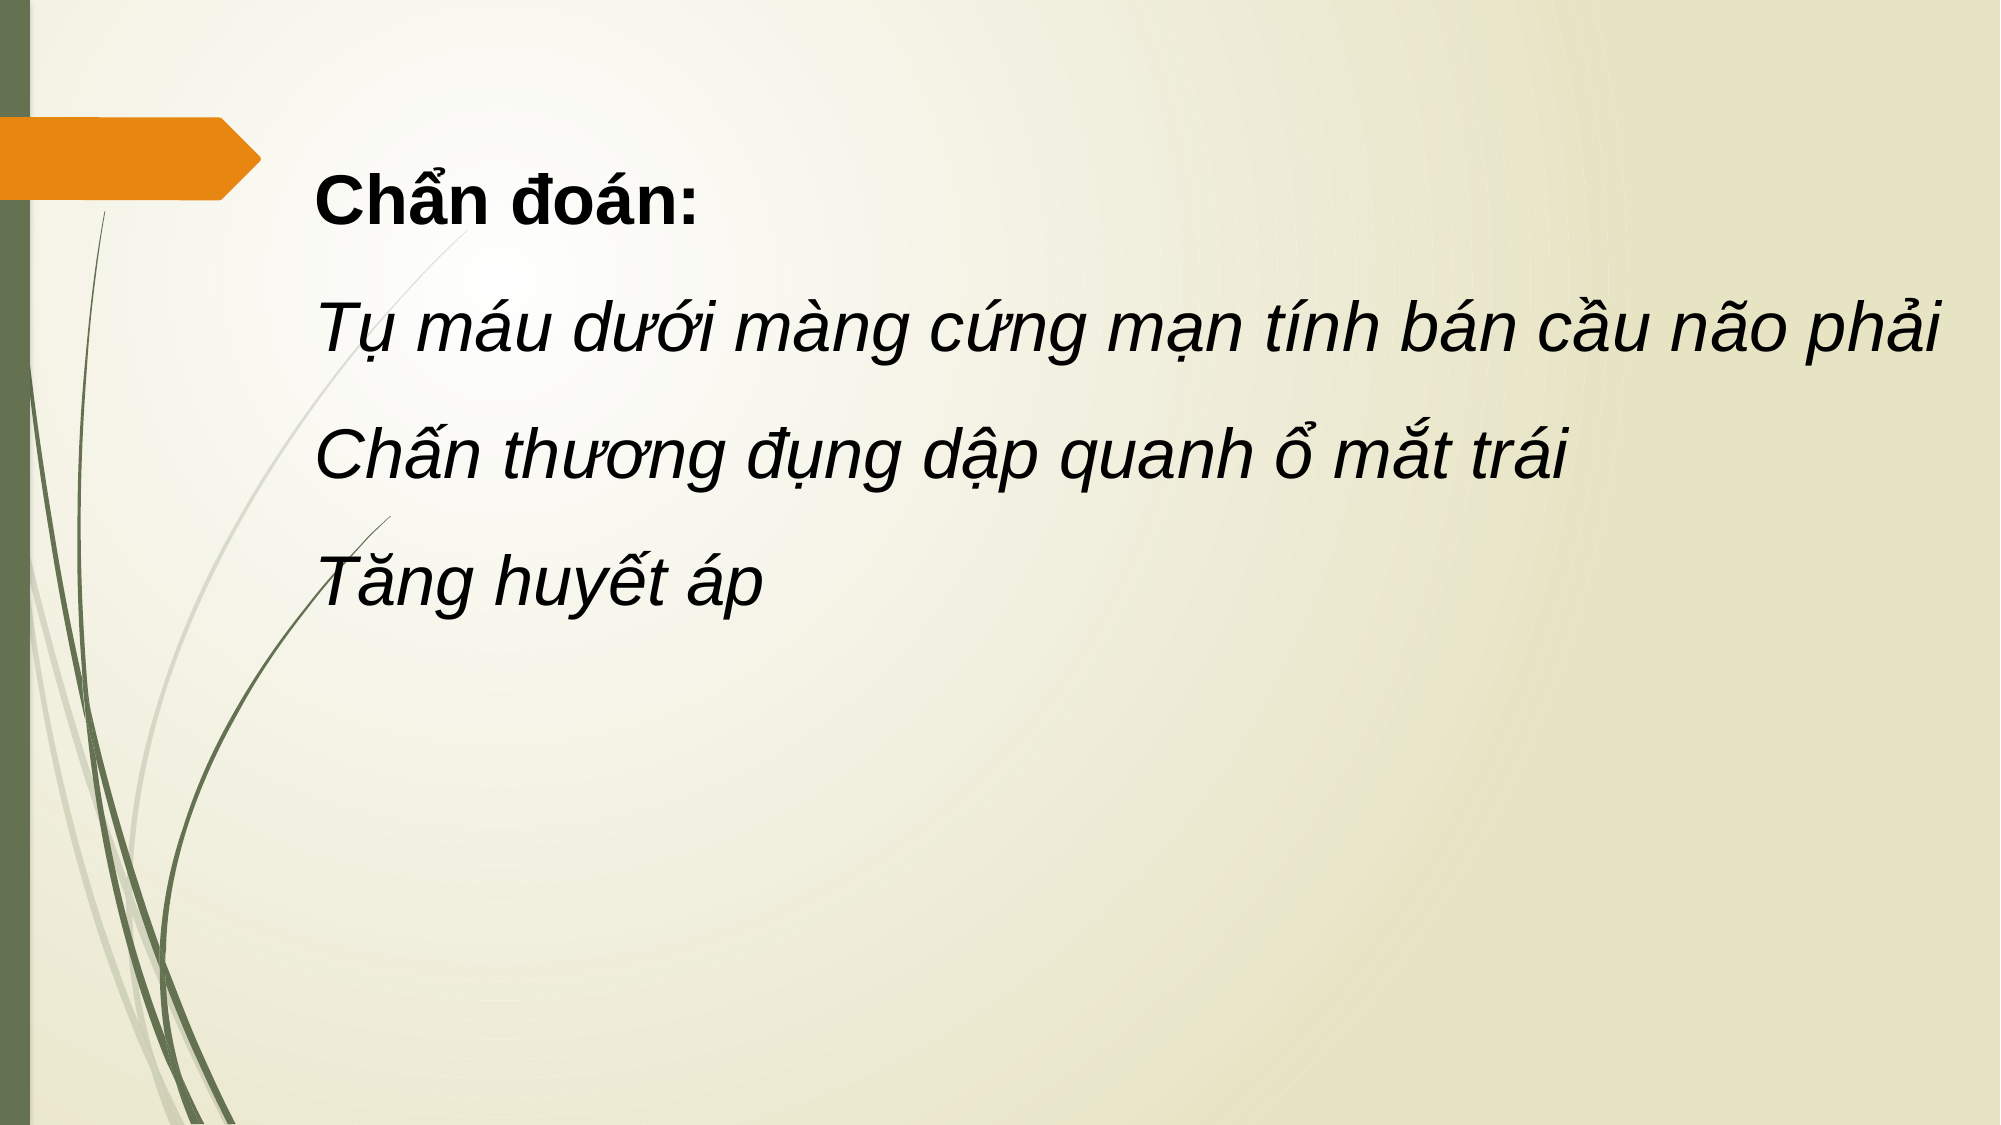

Chẩn đoán:
Tụ máu dưới màng cứng mạn tính bán cầu não phải
Chấn thương đụng dập quanh ổ mắt trái
Tăng huyết áp